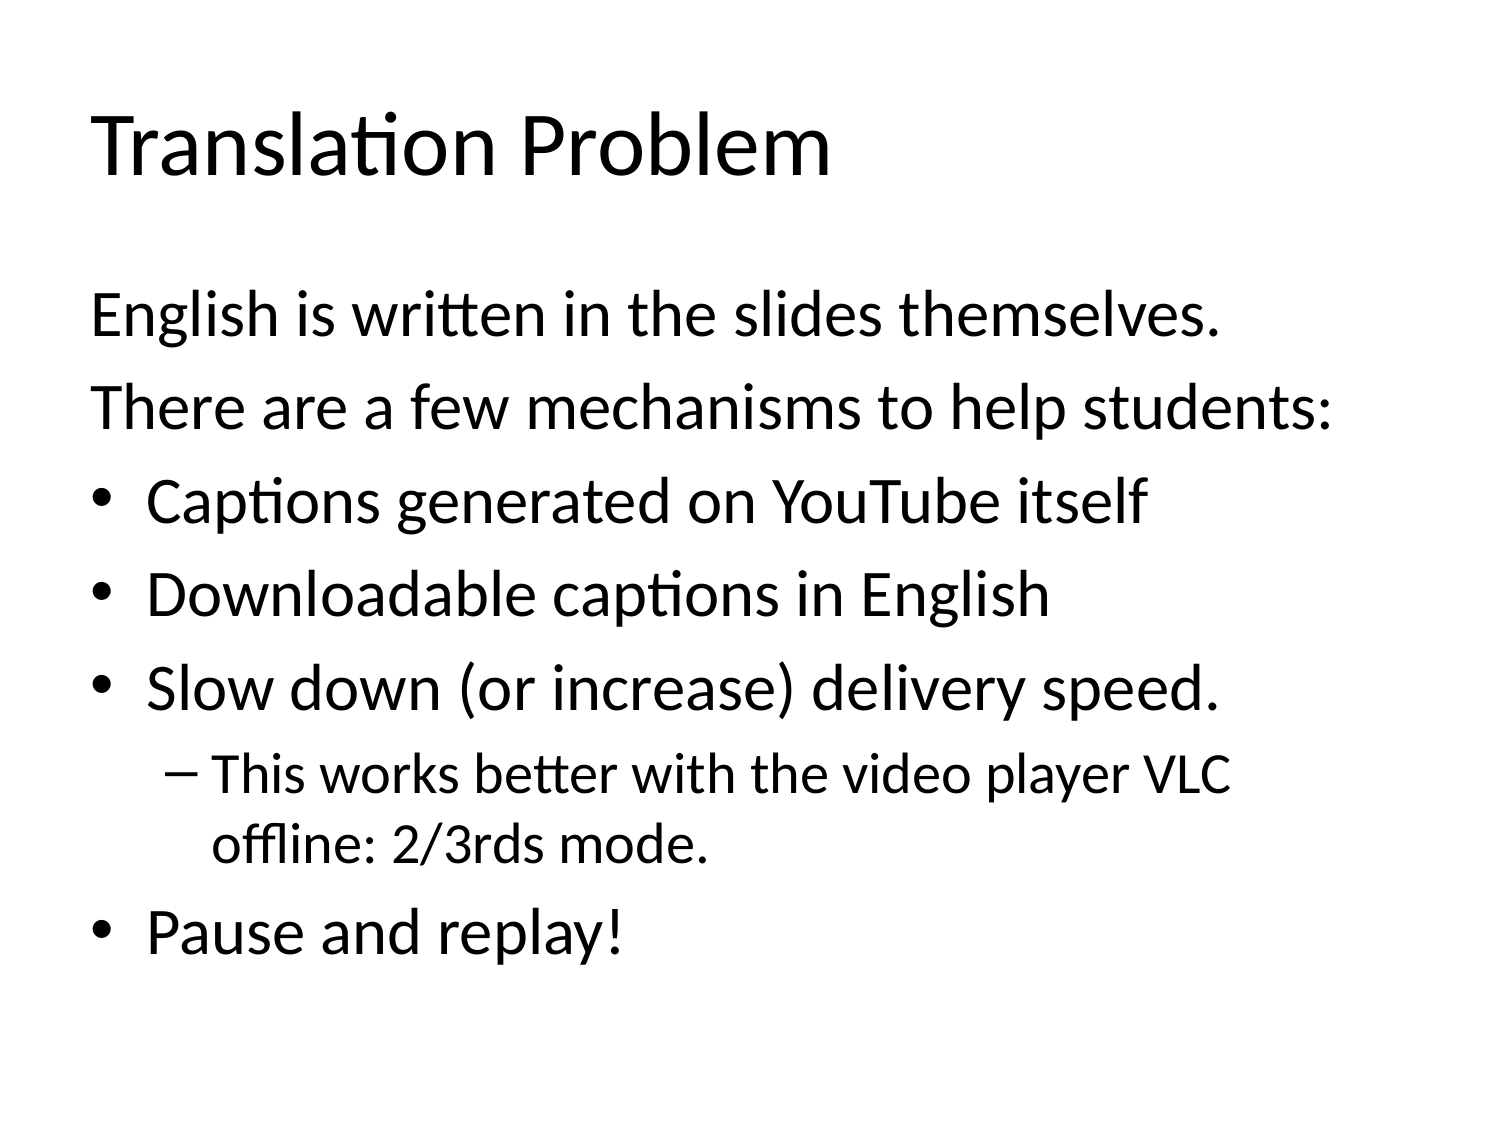

# Translation Problem
English is written in the slides themselves.
There are a few mechanisms to help students:
Captions generated on YouTube itself
Downloadable captions in English
Slow down (or increase) delivery speed.
This works better with the video player VLC offline: 2/3rds mode.
Pause and replay!